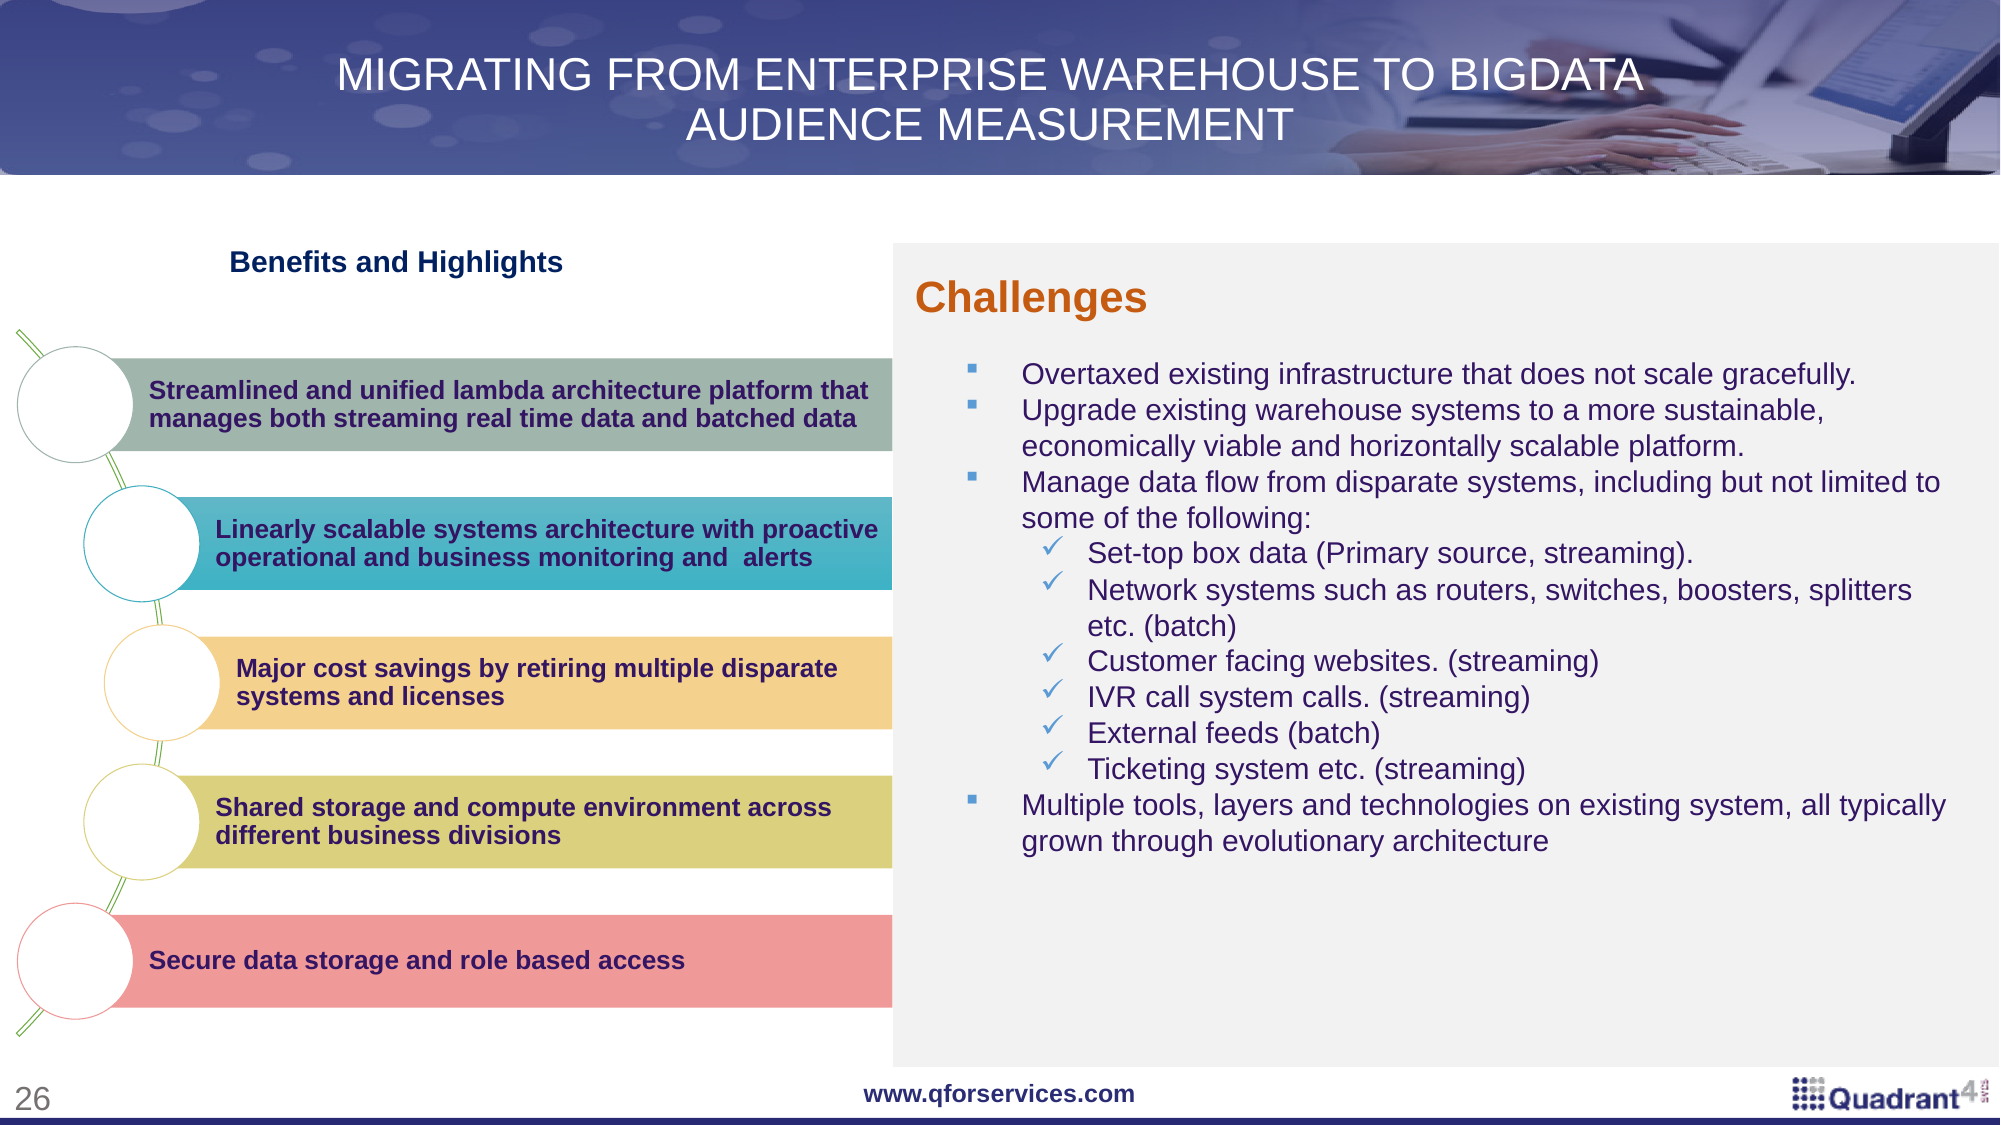

# MIGRATING FROM ENTERPRISE WAREHOUSE TO BIGDATA AUDIENCE MEASUREMENT

Streamlined and unified lambda architecture platform that manages both streaming real time data and batched data

Linearly scalable systems architecture with proactive operational and business monitoring and  alerts

Major cost savings by retiring multiple disparate systems and licenses

Shared storage and compute environment across different business divisions

Secure data storage and role based access
Benefits and Highlights

Challenges
Overtaxed existing infrastructure that does not scale gracefully.
Upgrade existing warehouse systems to a more sustainable, economically viable and horizontally scalable platform.
Manage data flow from disparate systems, including but not limited to some of the following:
Set-top box data (Primary source, streaming).
Network systems such as routers, switches, boosters, splitters etc. (batch)
Customer facing websites. (streaming)
IVR call system calls. (streaming)
External feeds (batch)
Ticketing system etc. (streaming)
Multiple tools, layers and technologies on existing system, all typically grown through evolutionary architecture